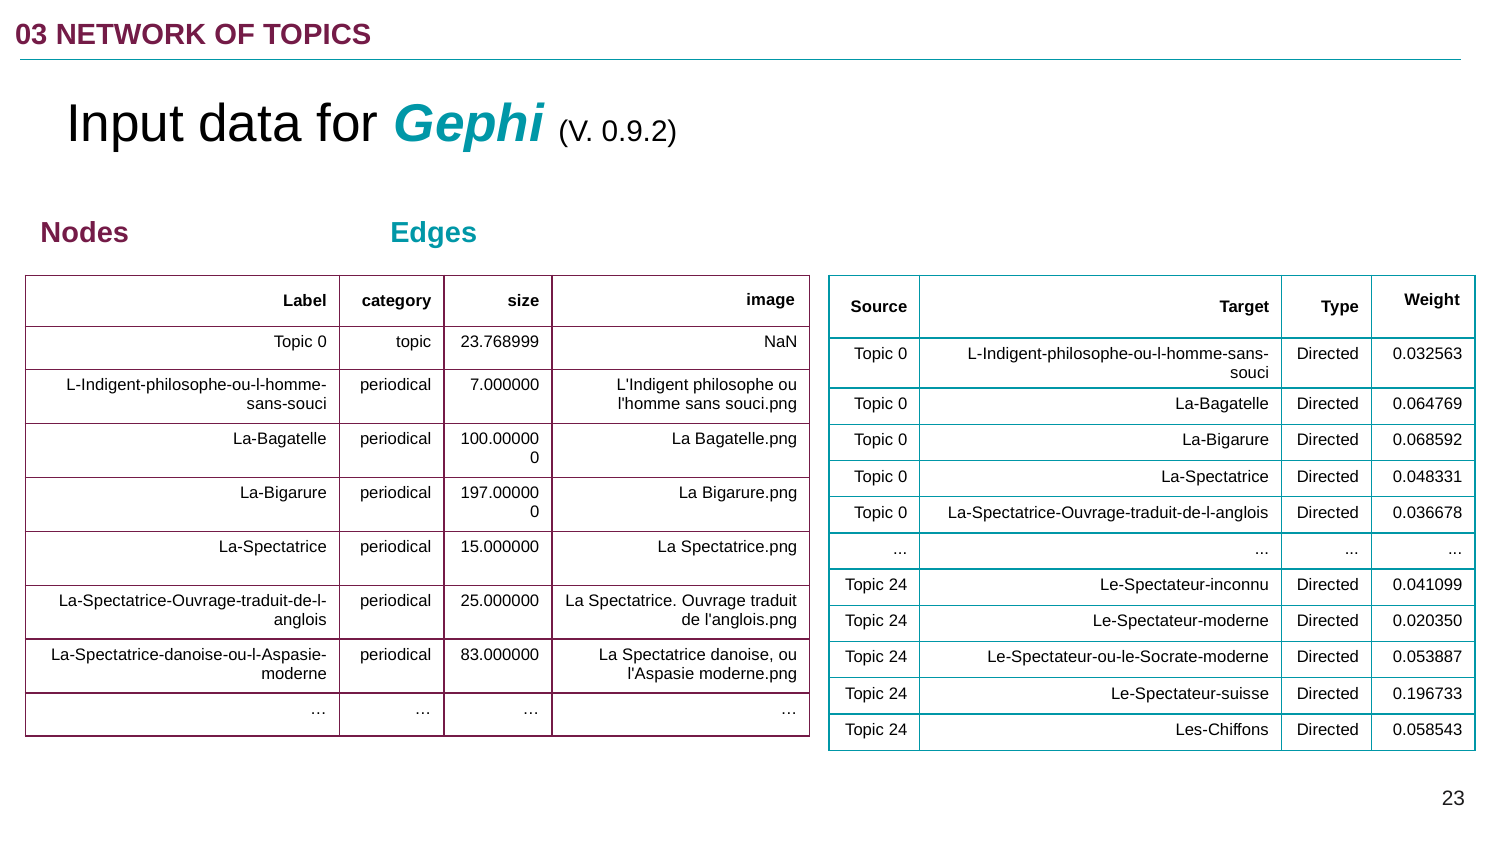

03 NETWORK OF TOPICS
Input data for Gephi (V. 0.9.2)
# Nodes 								       	       Edges
| Source | Target | Type | Weight |
| --- | --- | --- | --- |
| Topic 0 | L-Indigent-philosophe-ou-l-homme-sans-souci | Directed | 0.032563 |
| Topic 0 | La-Bagatelle | Directed | 0.064769 |
| Topic 0 | La-Bigarure | Directed | 0.068592 |
| Topic 0 | La-Spectatrice | Directed | 0.048331 |
| Topic 0 | La-Spectatrice-Ouvrage-traduit-de-l-anglois | Directed | 0.036678 |
| ... | ... | ... | ... |
| Topic 24 | Le-Spectateur-inconnu | Directed | 0.041099 |
| Topic 24 | Le-Spectateur-moderne | Directed | 0.020350 |
| Topic 24 | Le-Spectateur-ou-le-Socrate-moderne | Directed | 0.053887 |
| Topic 24 | Le-Spectateur-suisse | Directed | 0.196733 |
| Topic 24 | Les-Chiffons | Directed | 0.058543 |
| Label | category | size | image |
| --- | --- | --- | --- |
| Topic 0 | topic | 23.768999 | NaN |
| L-Indigent-philosophe-ou-l-homme-sans-souci | periodical | 7.000000 | L'Indigent philosophe ou l'homme sans souci.png |
| La-Bagatelle | periodical | 100.000000 | La Bagatelle.png |
| La-Bigarure | periodical | 197.000000 | La Bigarure.png |
| La-Spectatrice | periodical | 15.000000 | La Spectatrice.png |
| La-Spectatrice-Ouvrage-traduit-de-l-anglois | periodical | 25.000000 | La Spectatrice. Ouvrage traduit de l'anglois.png |
| La-Spectatrice-danoise-ou-l-Aspasie-moderne | periodical | 83.000000 | La Spectatrice danoise, ou l'Aspasie moderne.png |
| … | … | … | … |
23